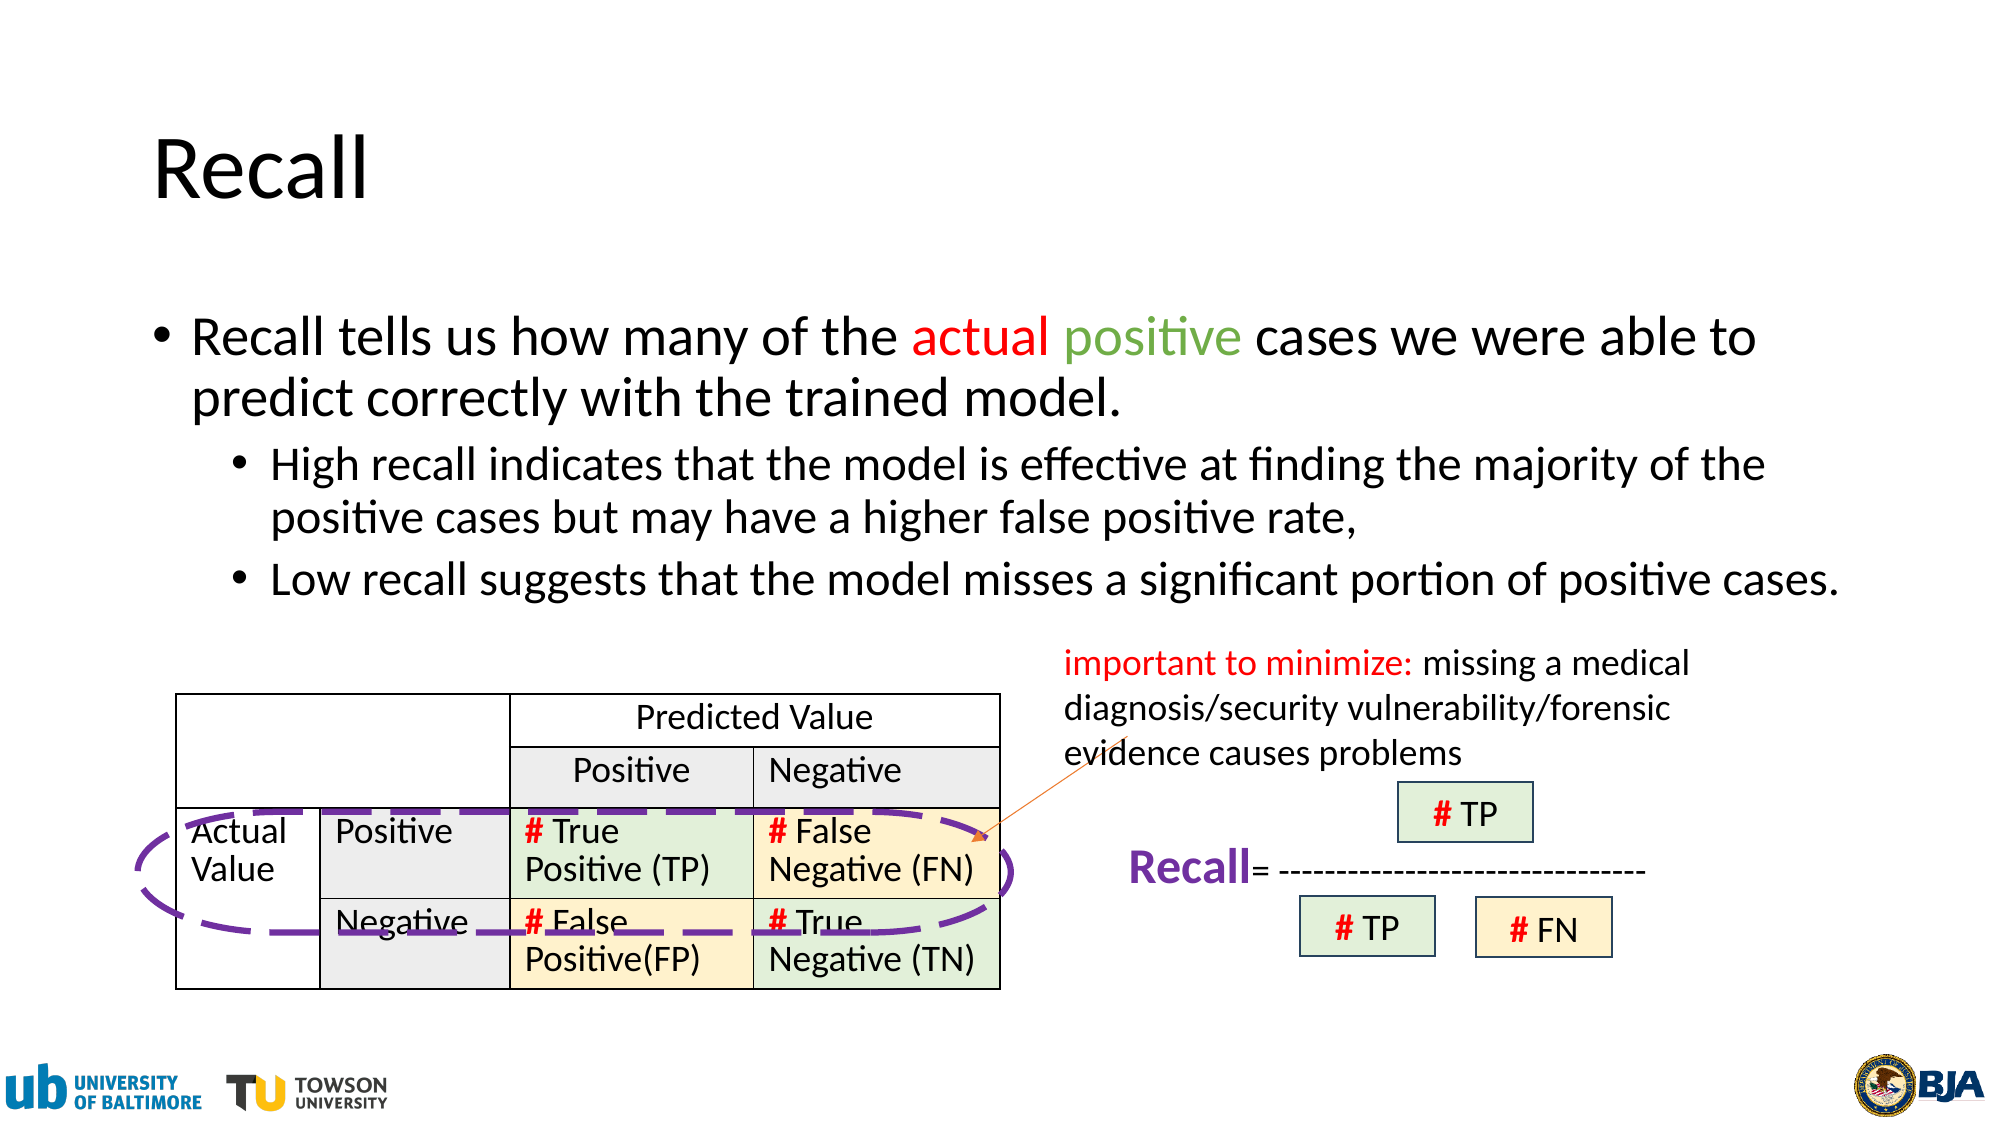

# Recall
Recall tells us how many of the actual positive cases we were able to predict correctly with the trained model.
High recall indicates that the model is effective at finding the majority of the positive cases but may have a higher false positive rate,
Low recall suggests that the model misses a significant portion of positive cases.
important to minimize: missing a medical diagnosis/security vulnerability/forensic evidence causes problems
|  |  | Predicted Value |  |
| --- | --- | --- | --- |
|  |  | Positive | Negative |
| Actual Value | Positive | # True Positive (TP) | # False Negative (FN) |
|  | Negative | # False Positive(FP) | # True Negative (TN) |
# TP

Recall= --------------------------------
# TP
# FN